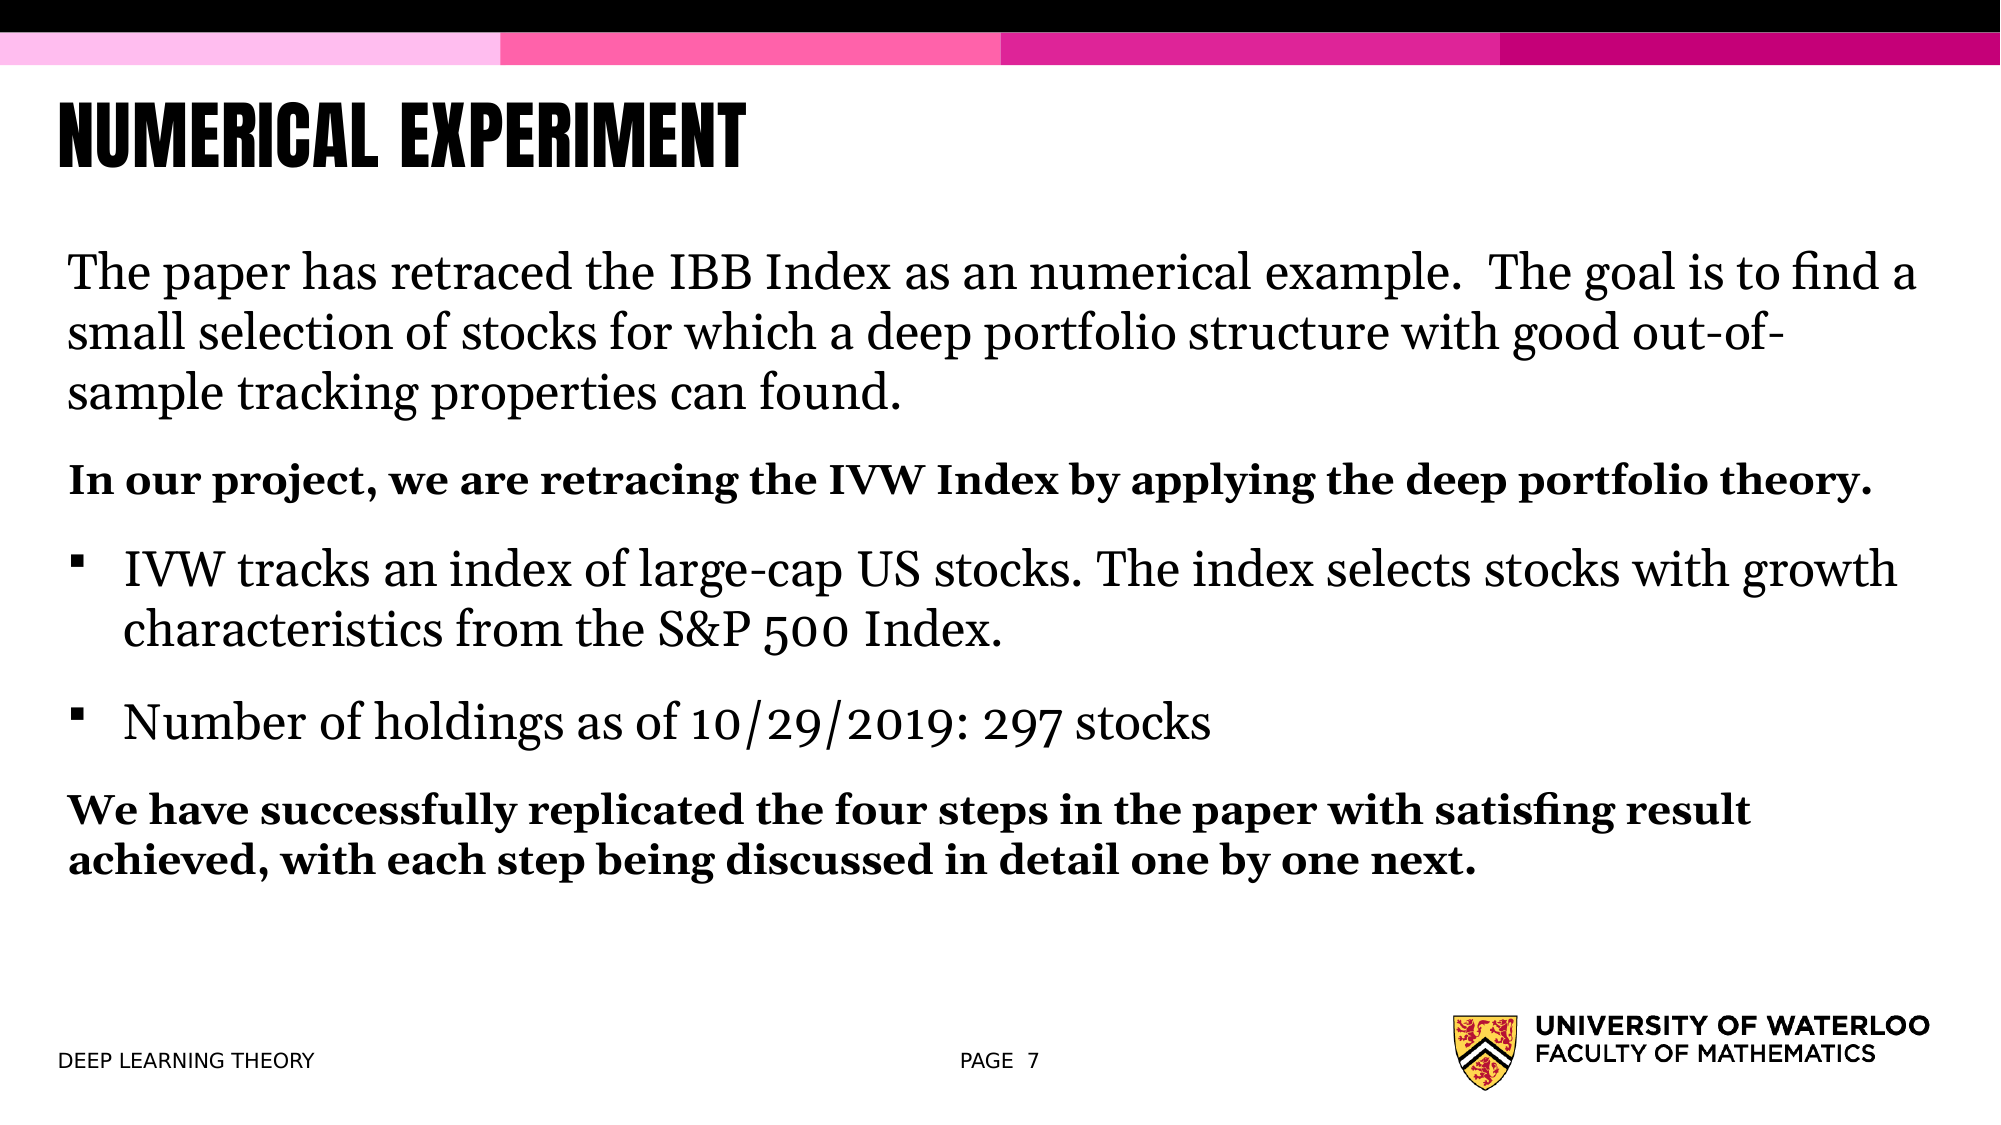

# NUMERICAL EXPERIMENT
The paper has retraced the IBB Index as an numerical example.  The goal is to find a small selection of stocks for which a deep portfolio structure with good out-of-sample tracking properties can found.
In our project, we are retracing the IVW Index by applying the deep portfolio theory.
IVW tracks an index of large-cap US stocks. The index selects stocks with growth characteristics from the S&P 500 Index.
Number of holdings as of 10/29/2019: 297 stocks
We have successfully replicated the four steps in the paper with satisfing result achieved, with each step being discussed in detail one by one next.
DEEP LEARNING THEORY
PAGE  7